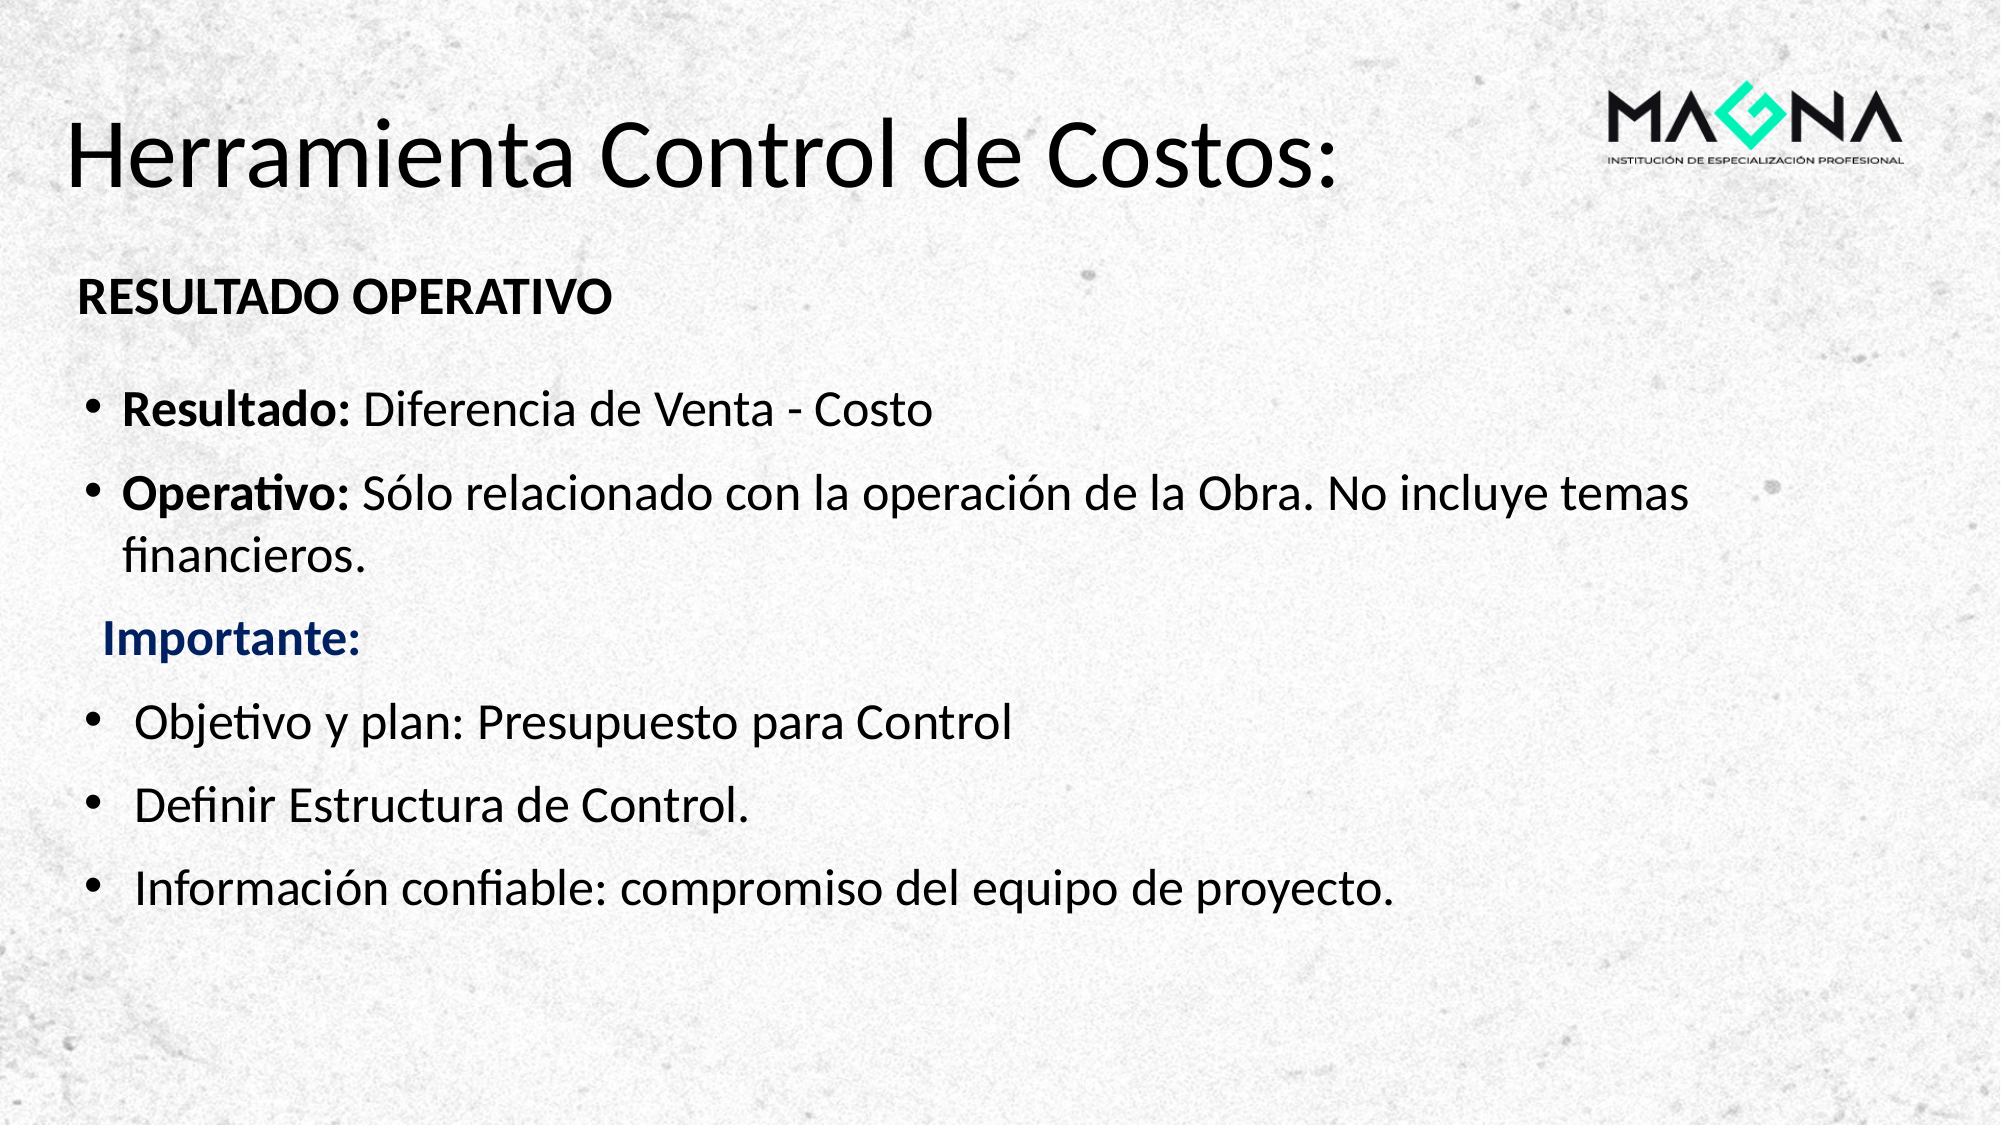

Herramienta Control de Costos:
RESULTADO OPERATIVO
Resultado: Diferencia de Venta - Costo
Operativo: Sólo relacionado con la operación de la Obra. No incluye temas financieros.
Importante:
 Objetivo y plan: Presupuesto para Control
 Definir Estructura de Control.
 Información confiable: compromiso del equipo de proyecto.